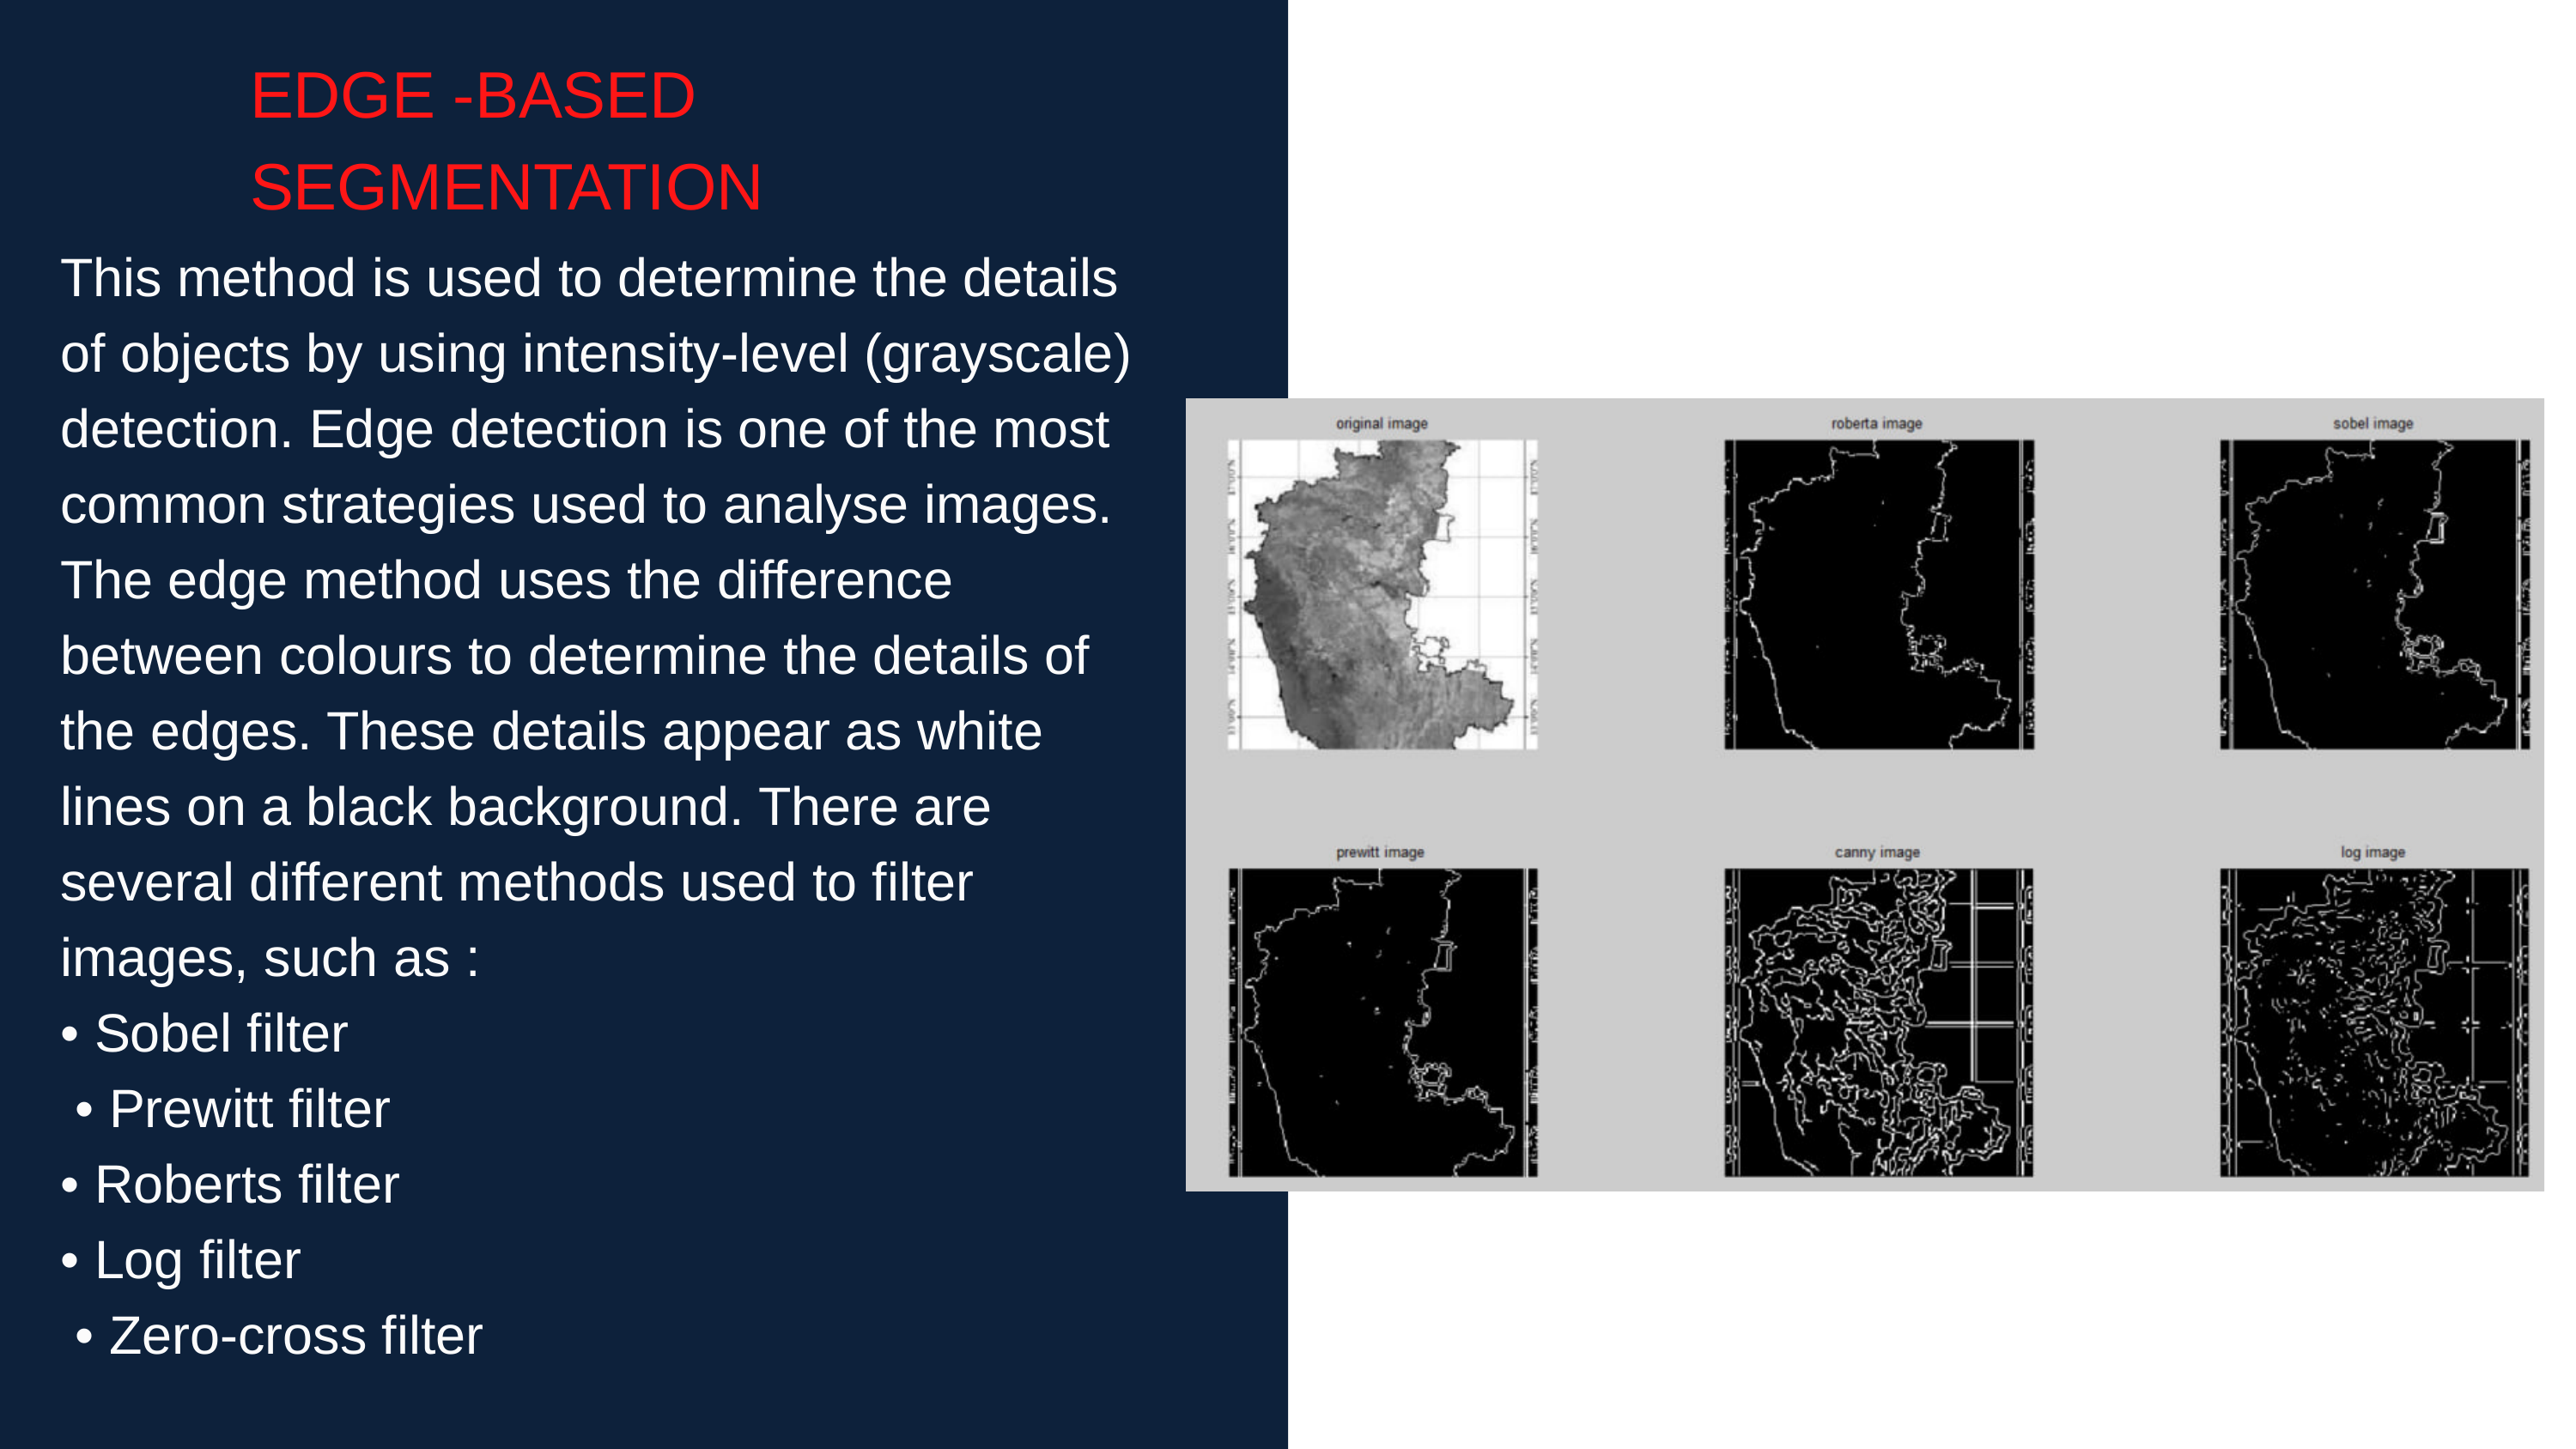

EDGE -BASED SEGMENTATION
This method is used to determine the details of objects by using intensity-level (grayscale) detection. Edge detection is one of the most common strategies used to analyse images. The edge method uses the difference between colours to determine the details of the edges. These details appear as white lines on a black background. There are several different methods used to filter images, such as :
• Sobel filter
 • Prewitt filter
• Roberts filter
• Log filter
 • Zero-cross filter